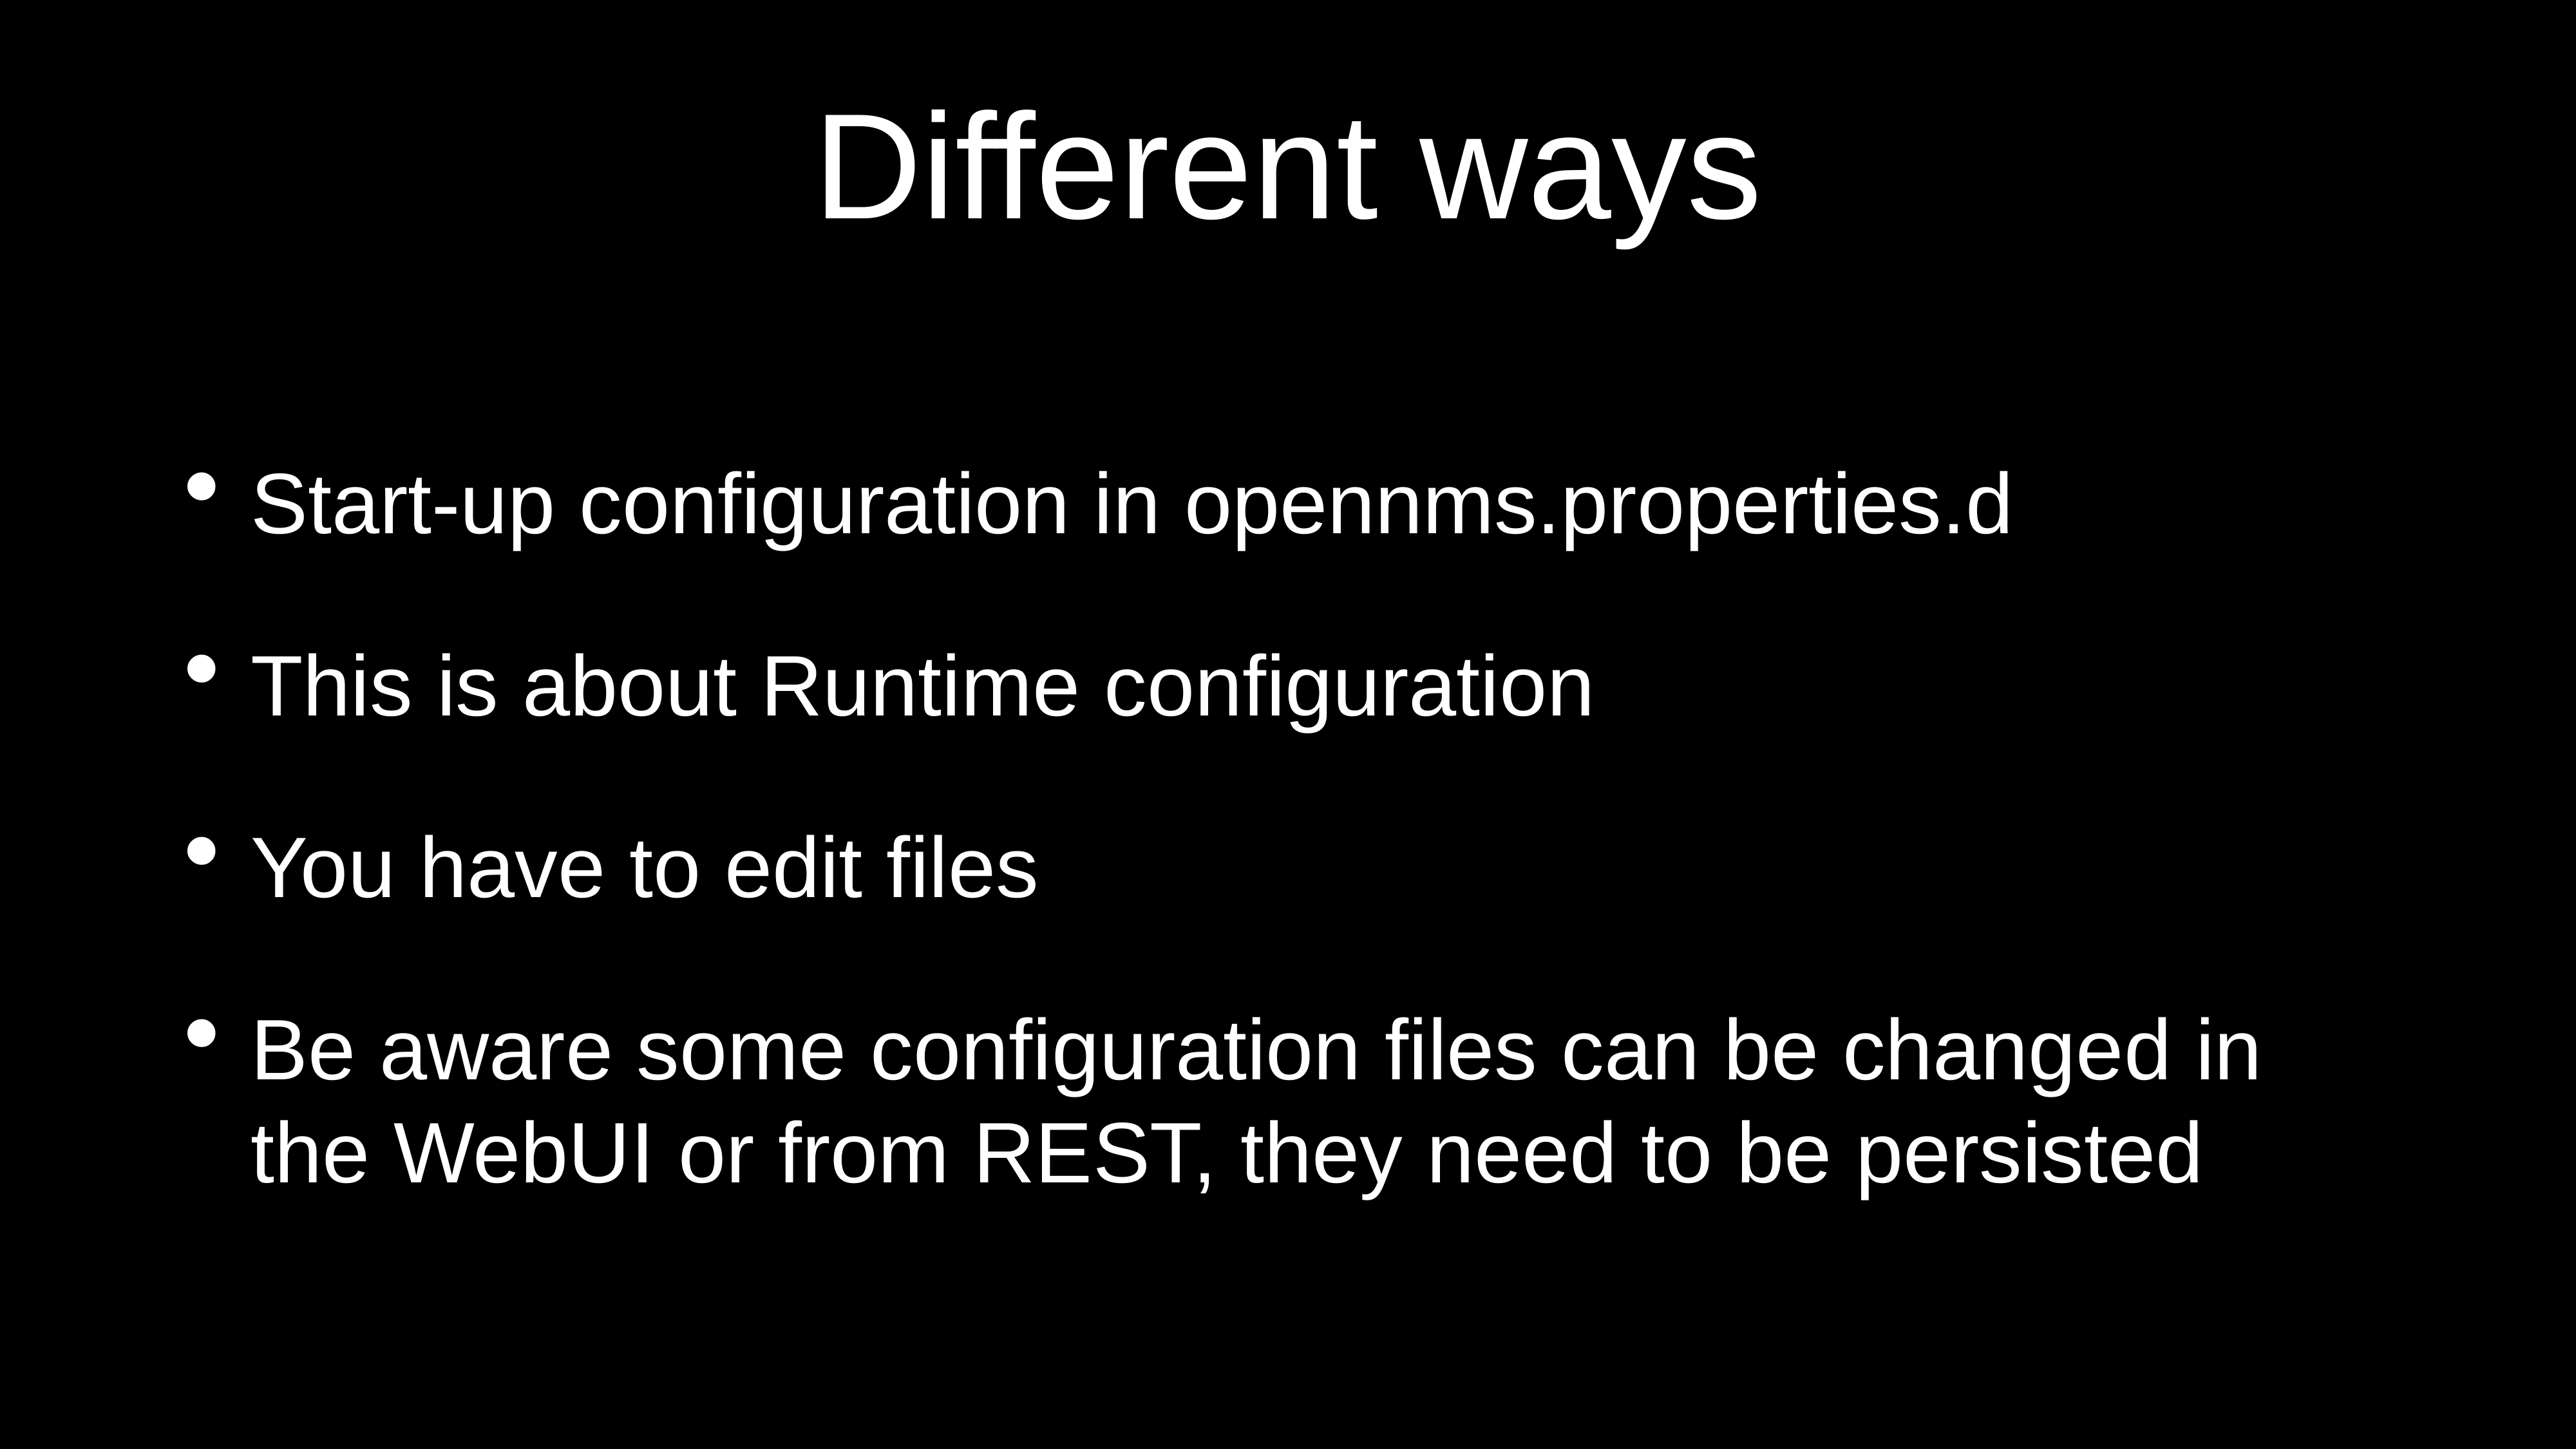

# Different ways
Start-up configuration in opennms.properties.d
This is about Runtime configuration
You have to edit files
Be aware some configuration files can be changed in the WebUI or from REST, they need to be persisted